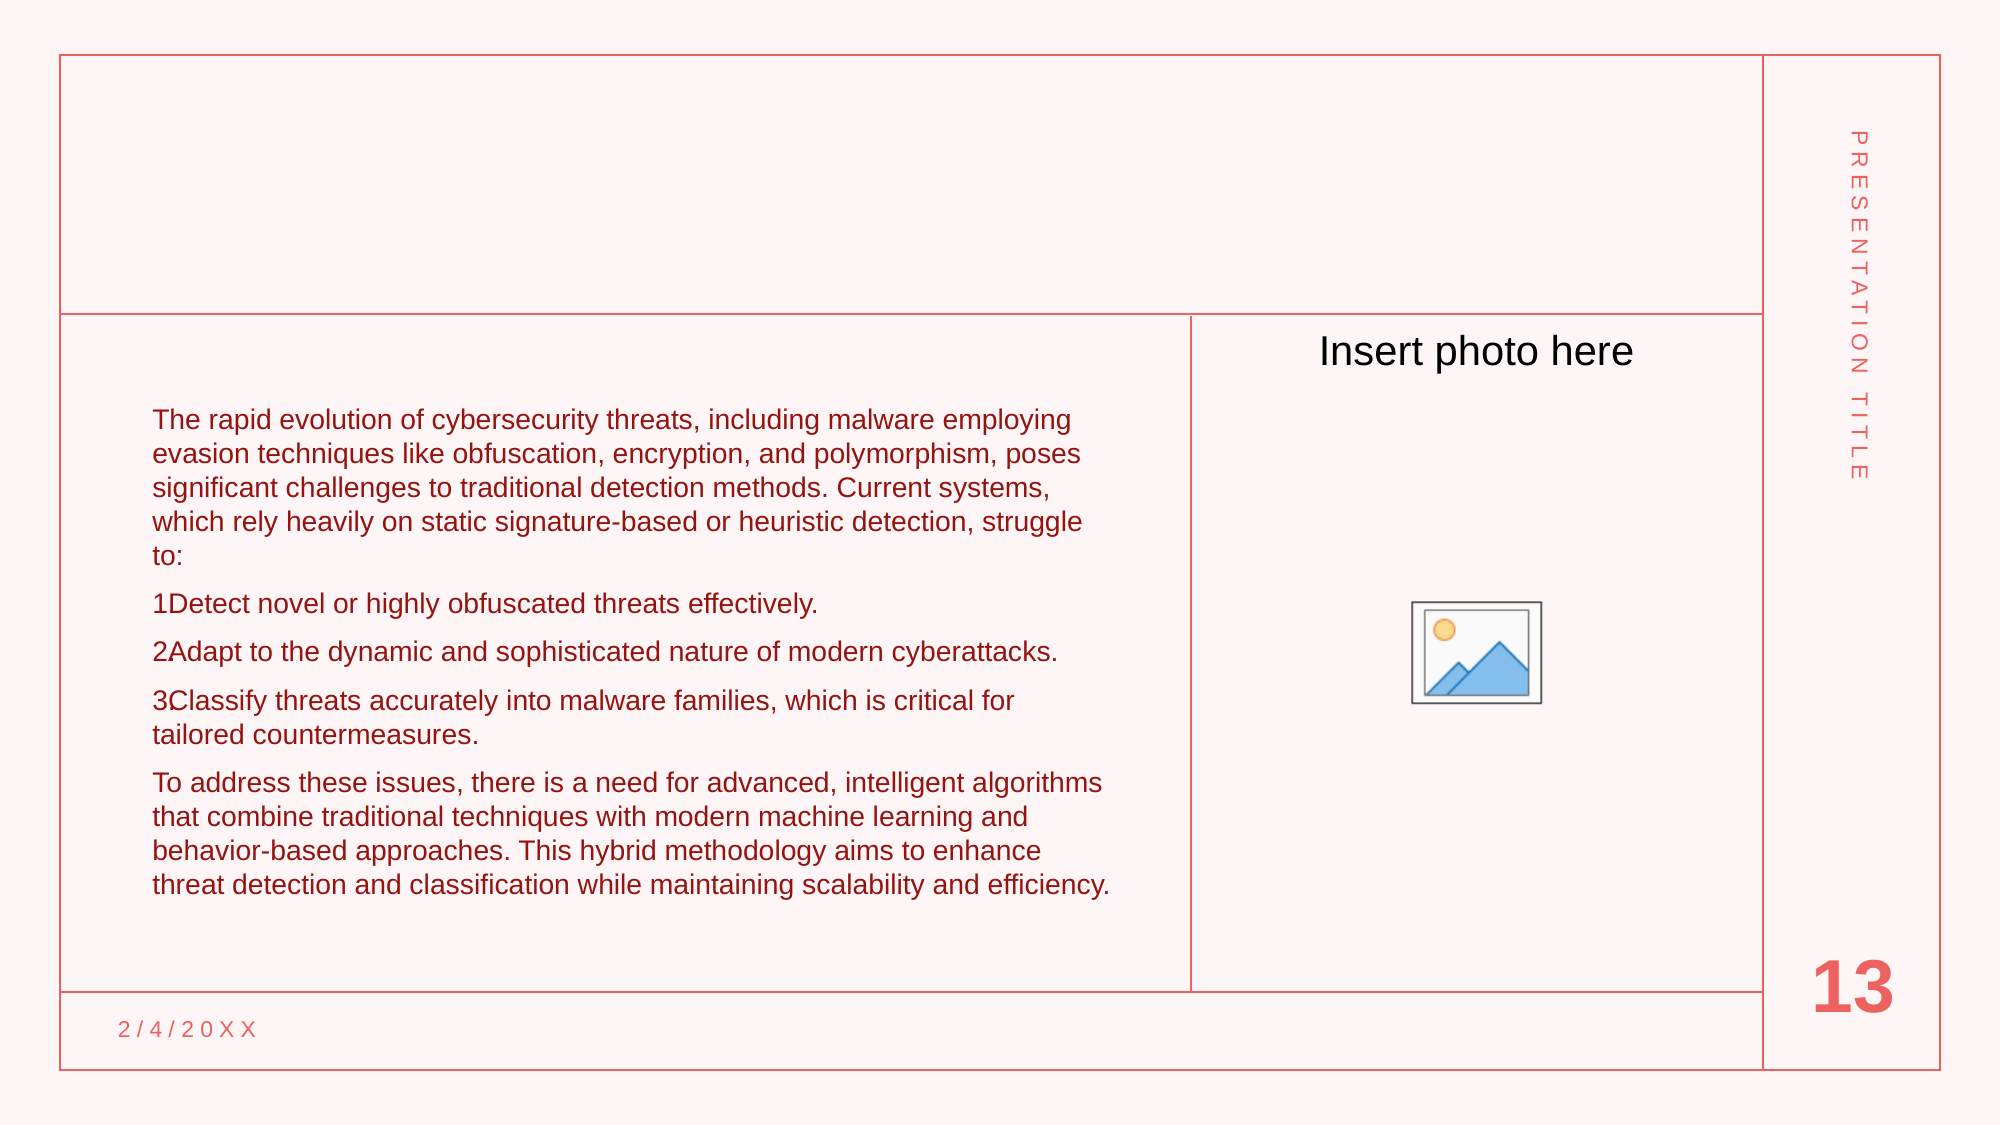

#

The rapid evolution of cybersecurity threats, including malware employing evasion techniques like obfuscation, encryption, and polymorphism, poses significant challenges to traditional detection methods. Current systems, which rely heavily on static signature-based or heuristic detection, struggle to:
Detect novel or highly obfuscated threats effectively.
Adapt to the dynamic and sophisticated nature of modern cyberattacks.
Classify threats accurately into malware families, which is critical for tailored countermeasures.
To address these issues, there is a need for advanced, intelligent algorithms that combine traditional techniques with modern machine learning and behavior-based approaches. This hybrid methodology aims to enhance threat detection and classification while maintaining scalability and efficiency.

PRESENTATION TITLE
13
2/4/20XX